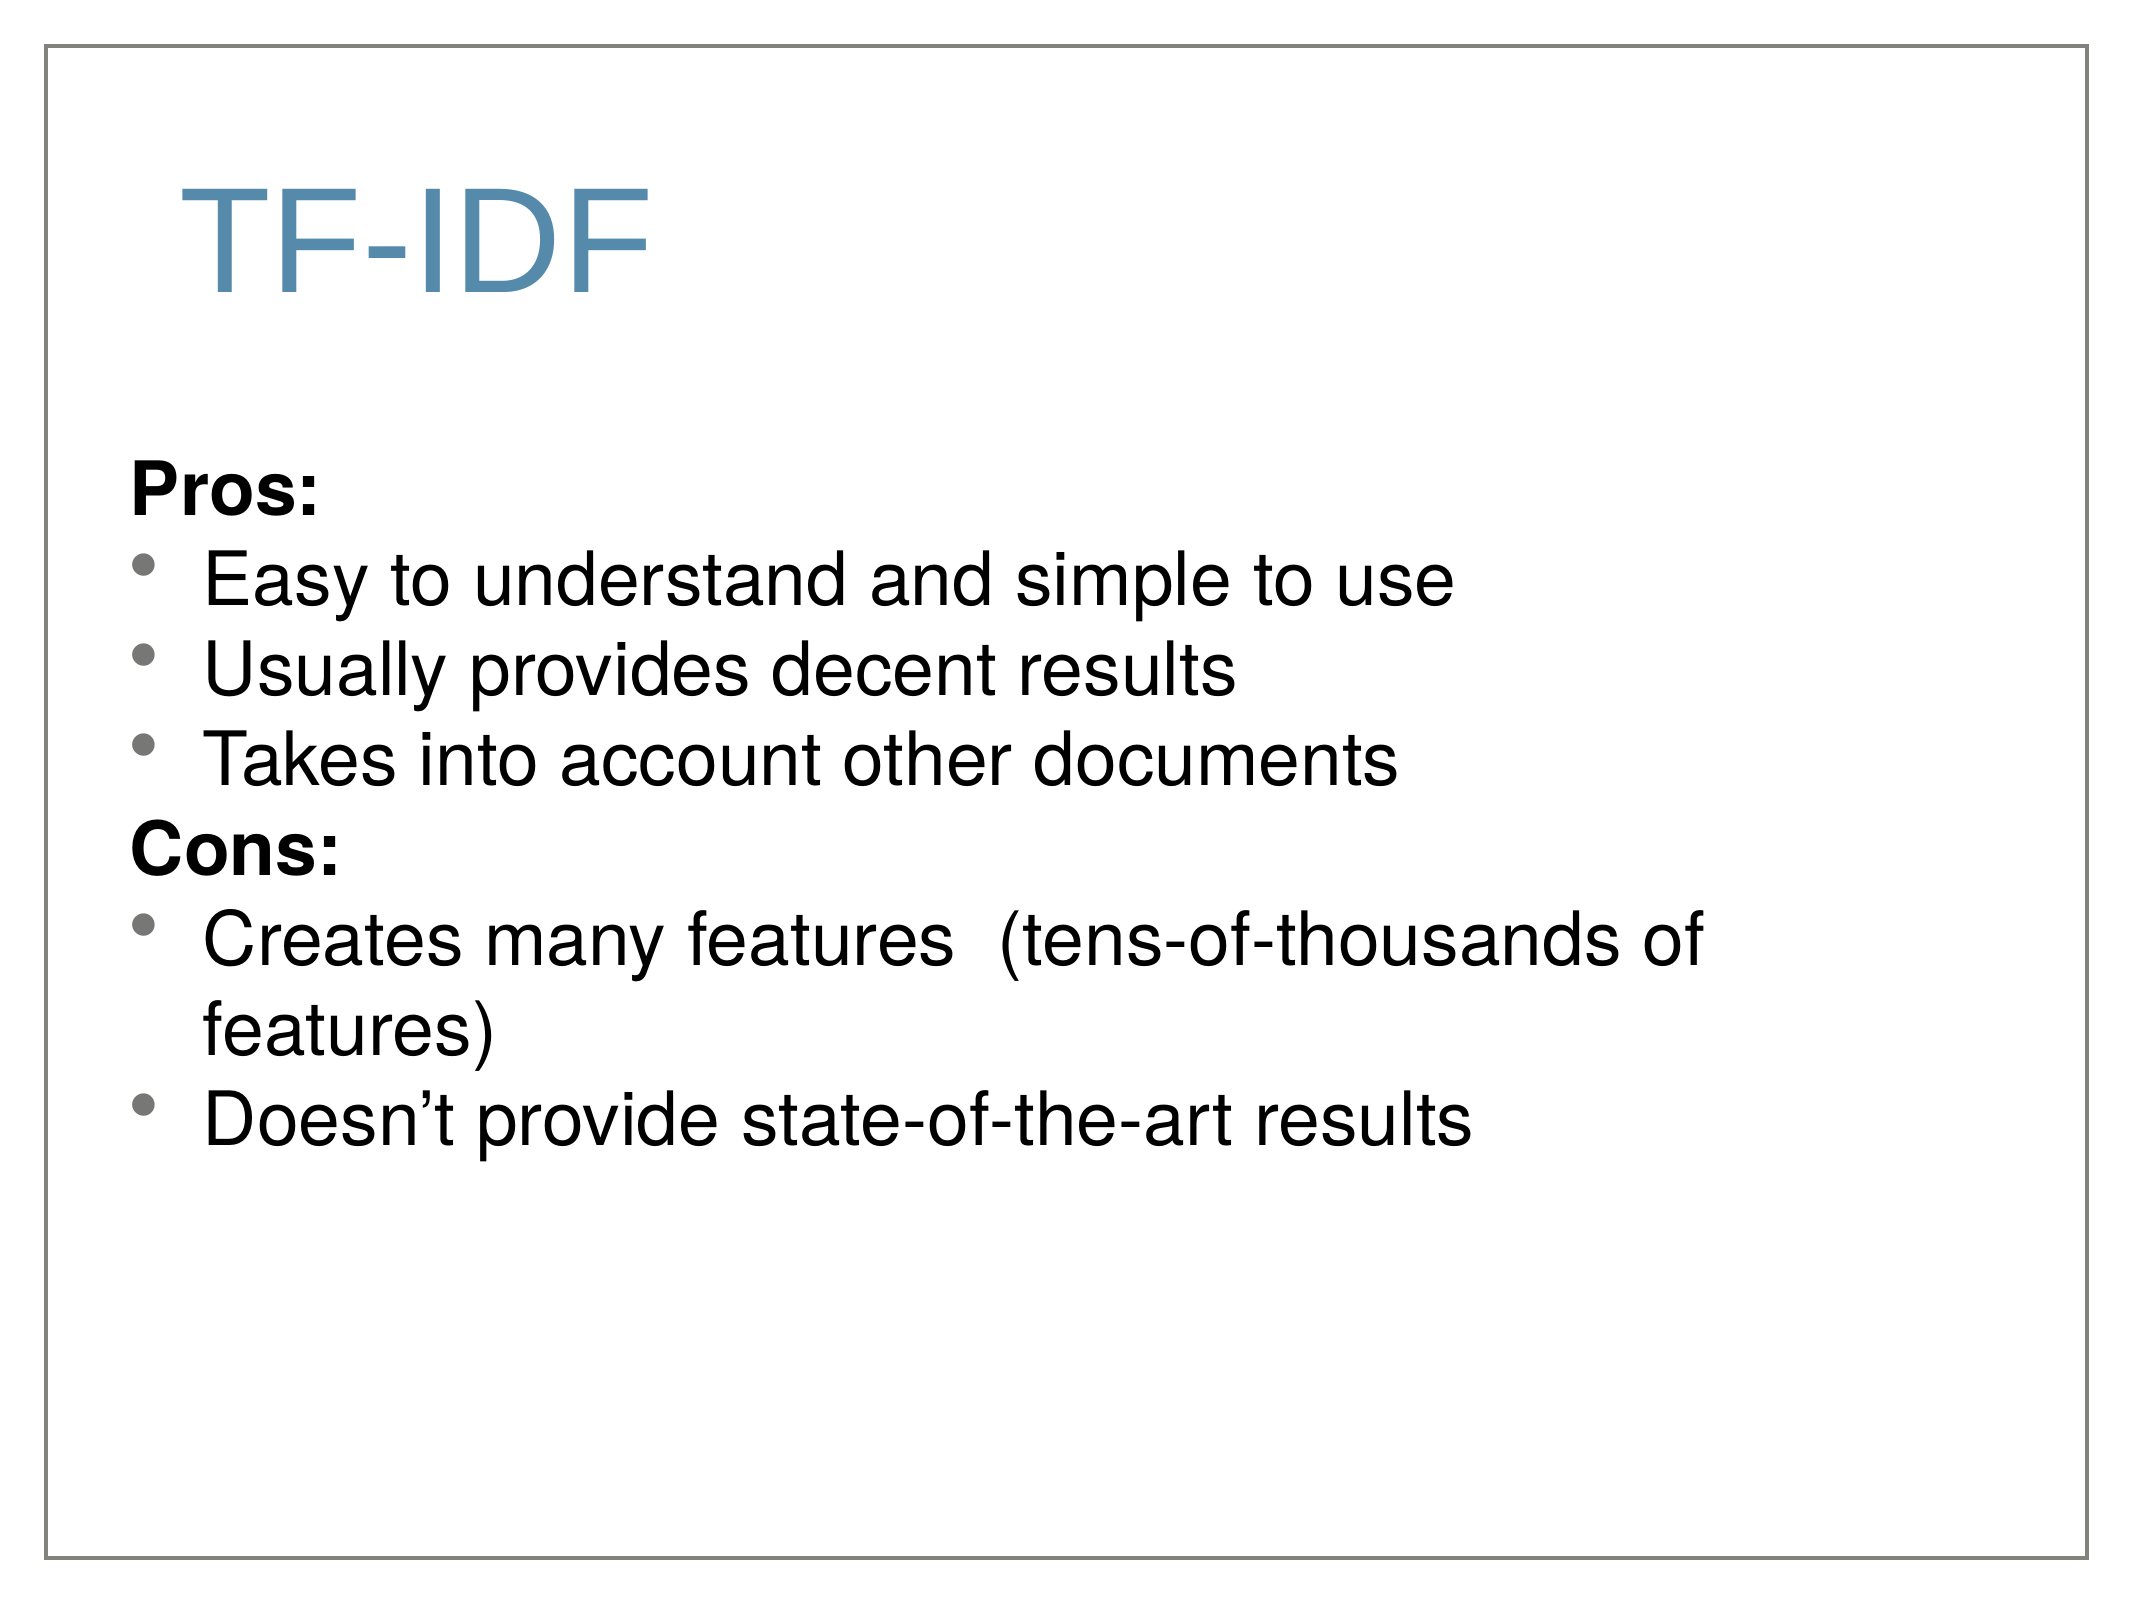

# TF-IDF
Pros:
Easy to understand and simple to use
Usually provides decent results
Takes into account other documents
Cons:
Creates many features  (tens-of-thousands of features)
Doesn’t provide state-of-the-art results